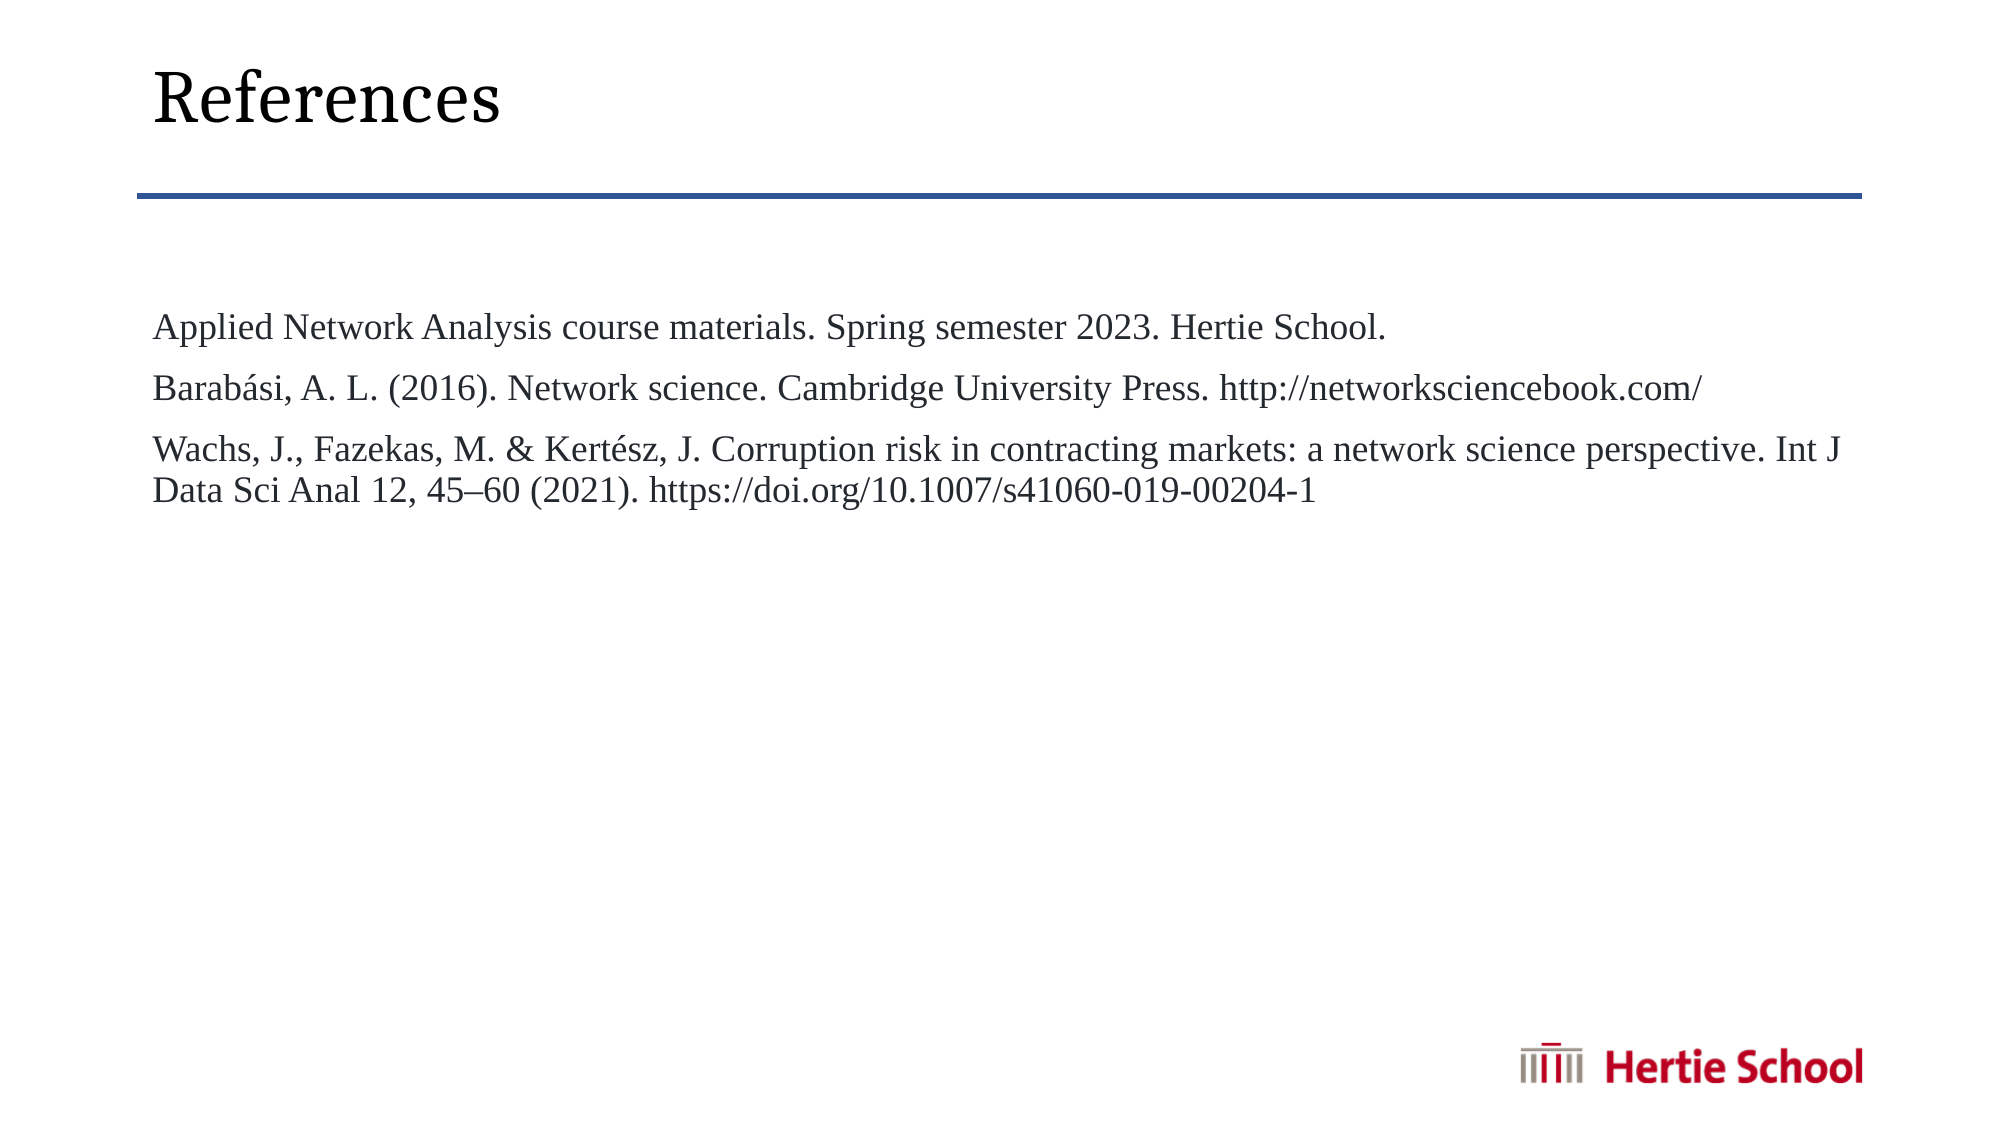

References
Applied Network Analysis course materials. Spring semester 2023. Hertie School.
Barabási, A. L. (2016). Network science. Cambridge University Press. http://networksciencebook.com/
Wachs, J., Fazekas, M. & Kertész, J. Corruption risk in contracting markets: a network science perspective. Int J Data Sci Anal 12, 45–60 (2021). https://doi.org/10.1007/s41060-019-00204-1